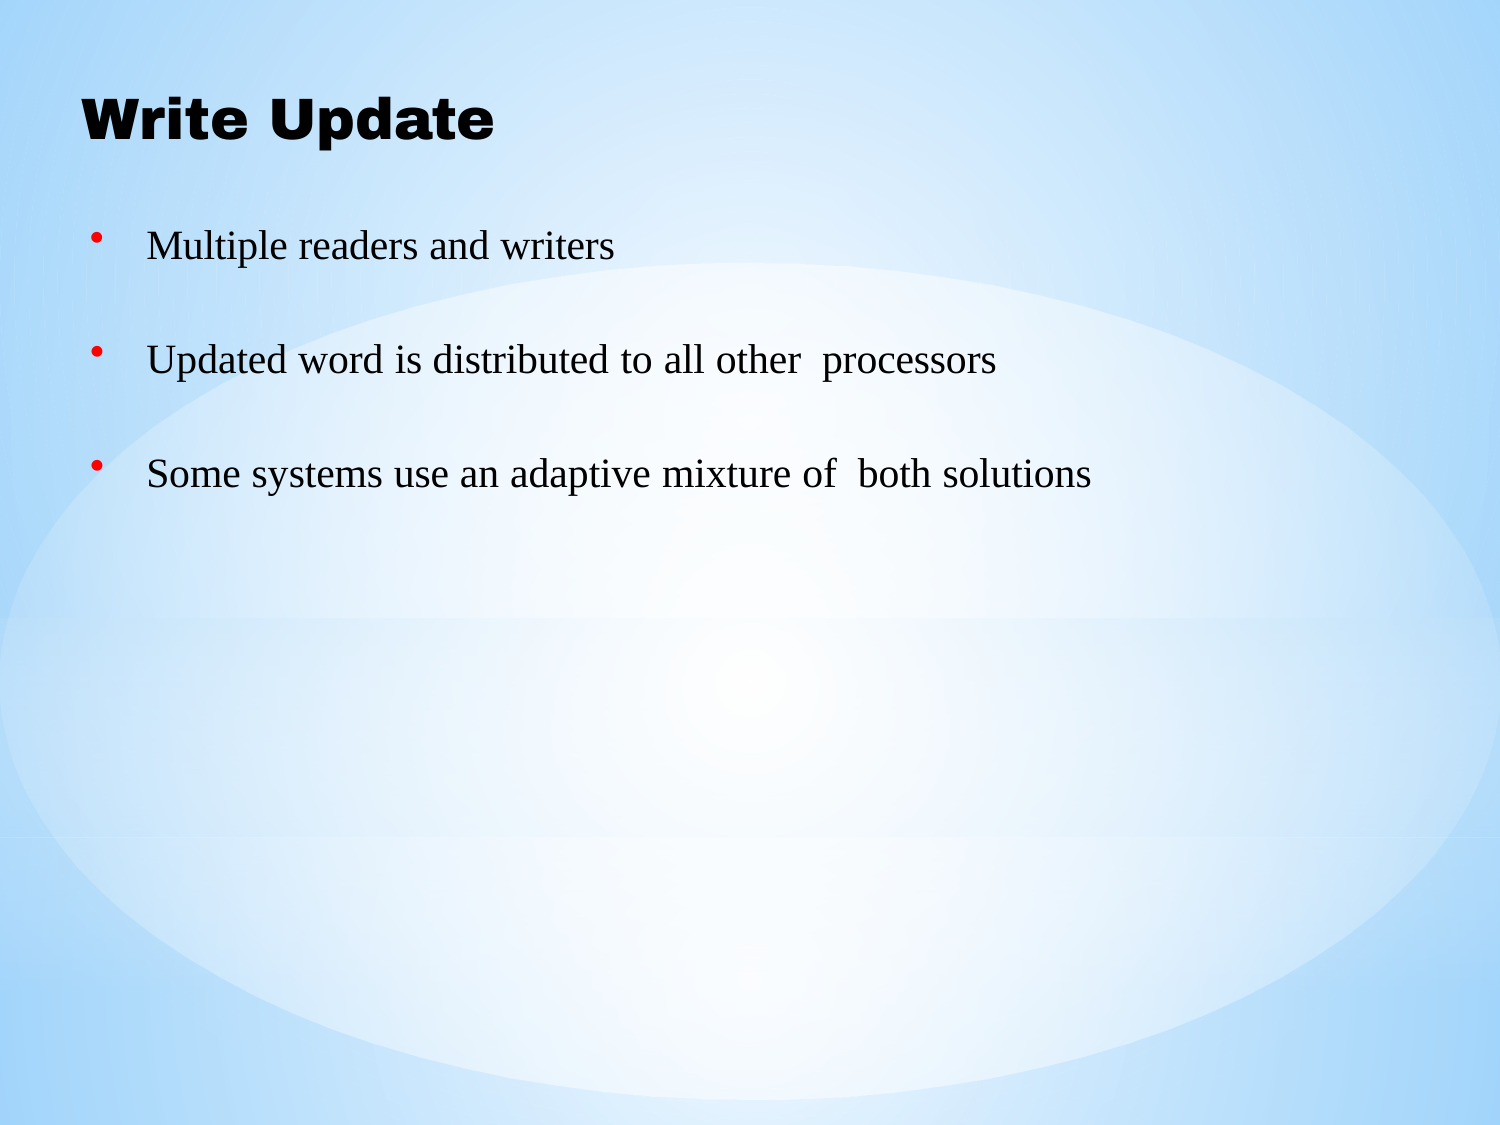

Write Update

Multiple readers and writers
Updated word is distributed to all other  processors
Some systems use an adaptive mixture of  both solutions